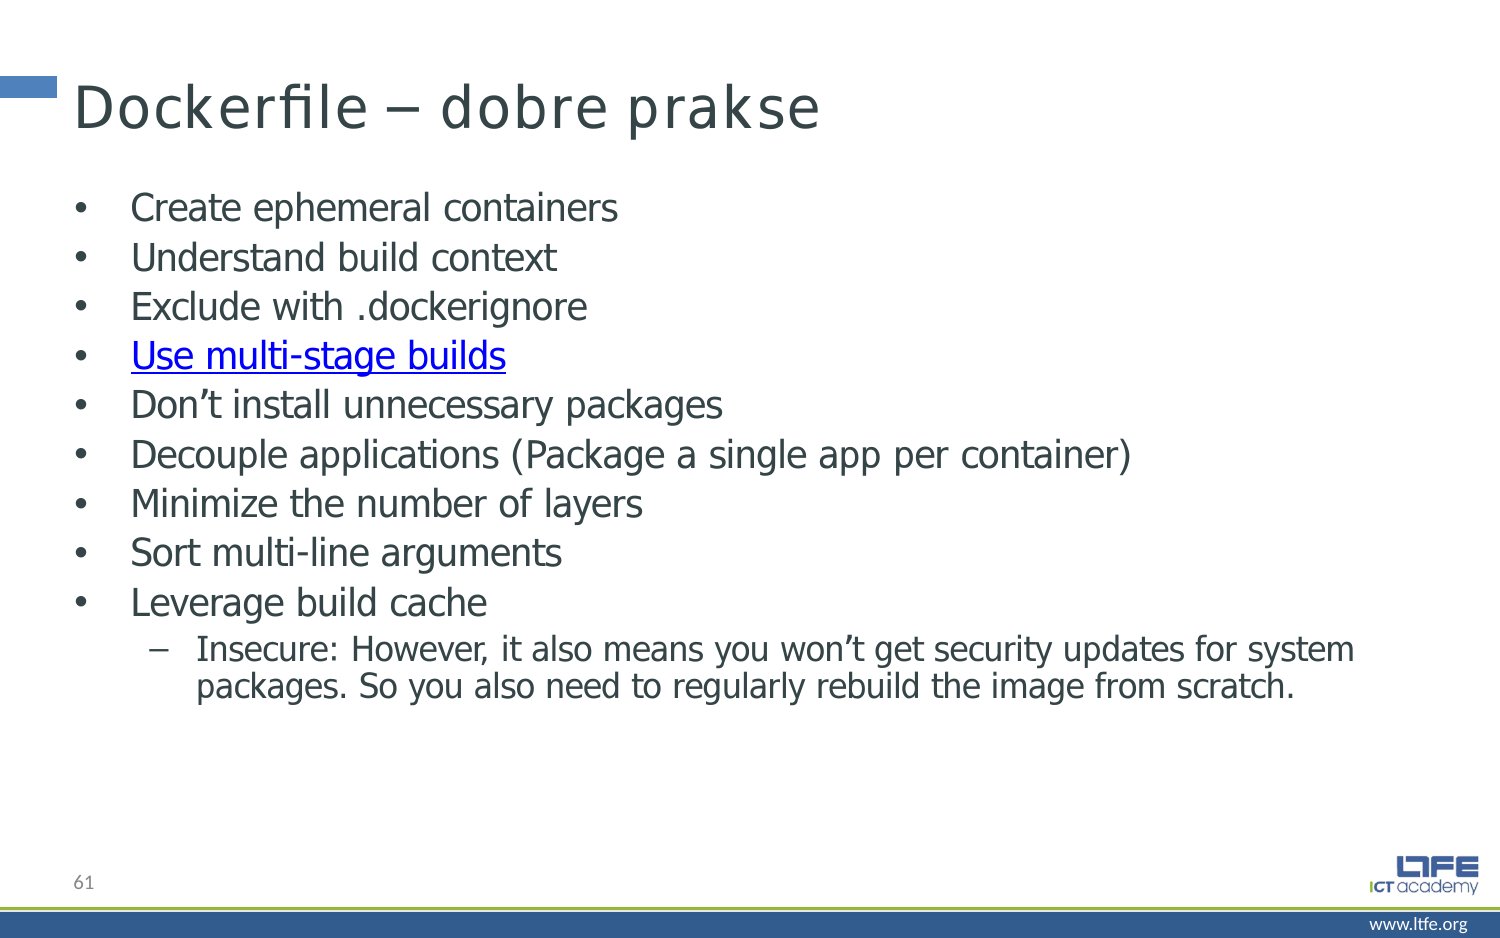

# Dockerfile – dobre prakse
Create ephemeral containers
Understand build context
Exclude with .dockerignore
Use multi-stage builds
Don’t install unnecessary packages
Decouple applications (Package a single app per container)
Minimize the number of layers
Sort multi-line arguments
Leverage build cache
Insecure: However, it also means you won’t get security updates for system packages. So you also need to regularly rebuild the image from scratch.
61